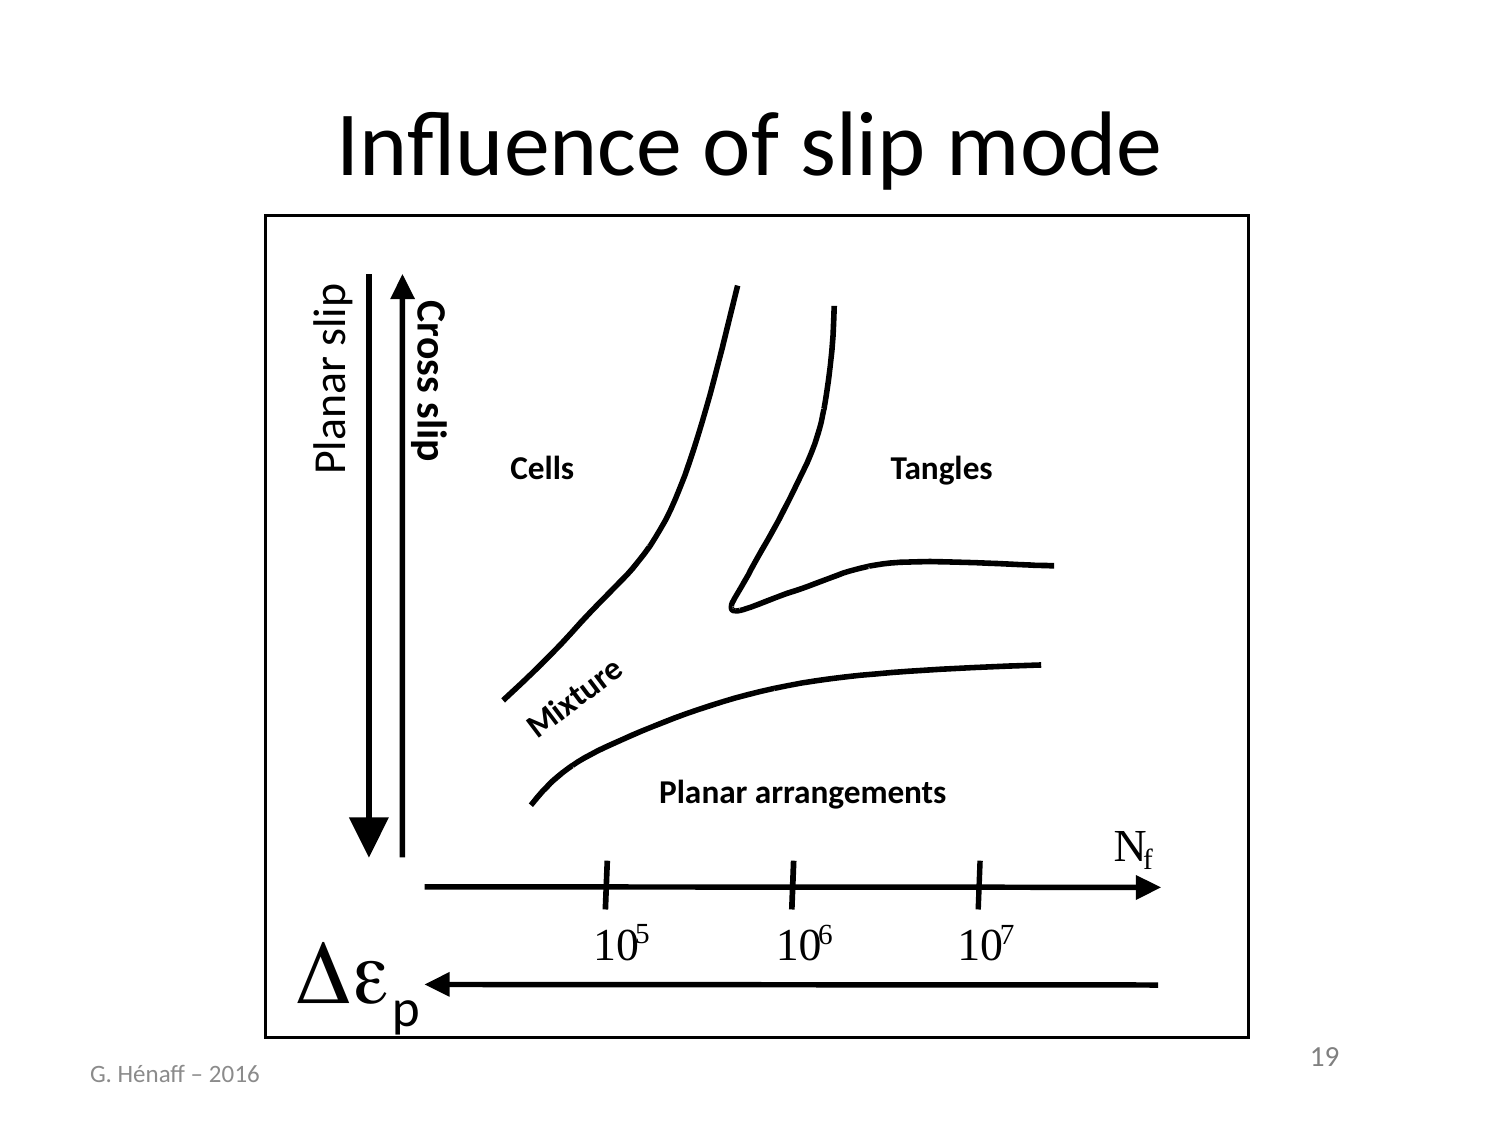

# Influence of slip mode

Cross slip
Planar slip

Cells
Tangles

Mixture

Planar arrangements

N
f

Δεp
10
10
10
5
6
7

G. Hénaff – 2016